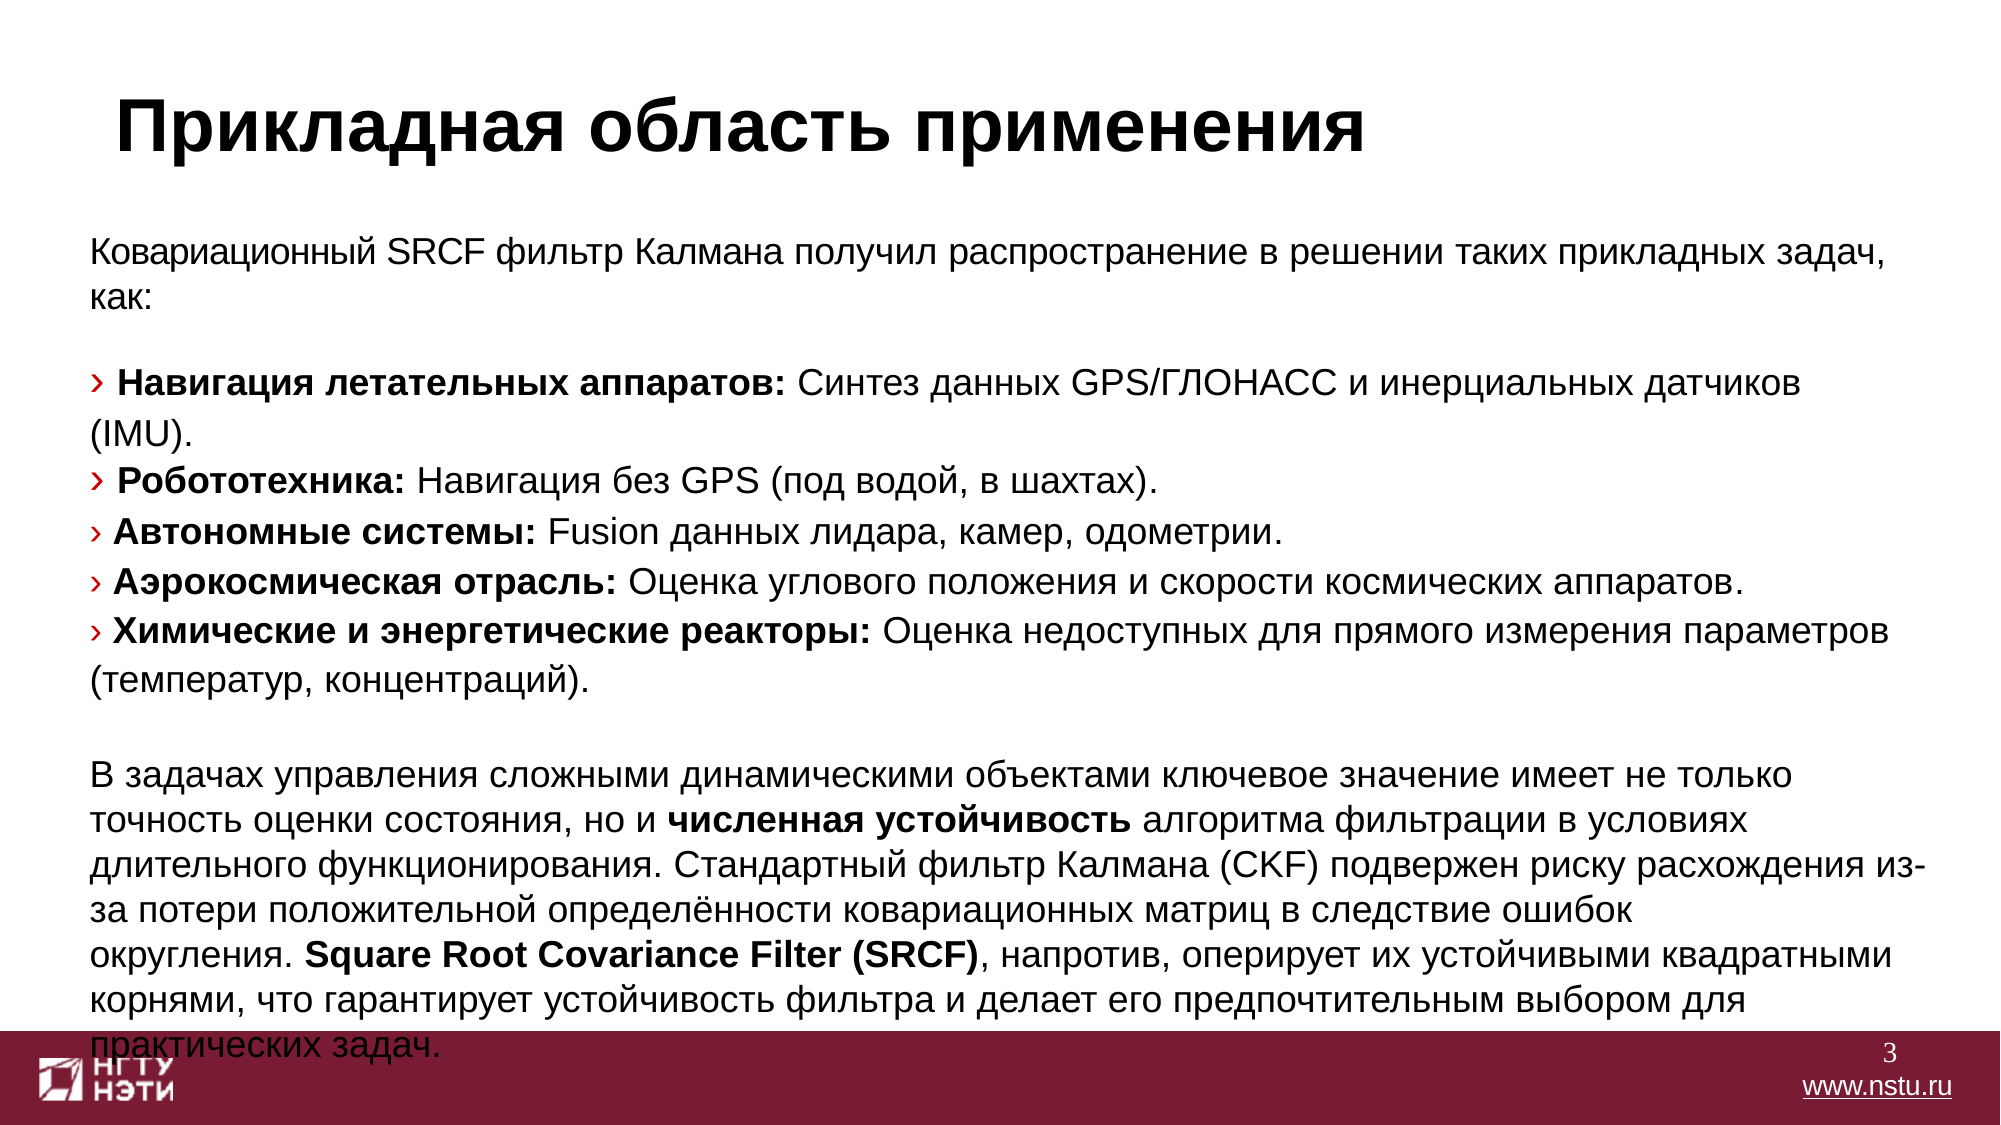

# Прикладная область применения
Ковариационный SRCF фильтр Калмана получил распространение в решении таких прикладных задач, как:
› Навигация летательных аппаратов: Синтез данных GPS/ГЛОНАСС и инерциальных датчиков (IMU).
› Робототехника: Навигация без GPS (под водой, в шахтах).
› Автономные системы: Fusion данных лидара, камер, одометрии.
› Аэрокосмическая отрасль: Оценка углового положения и скорости космических аппаратов.
› Химические и энергетические реакторы: Оценка недоступных для прямого измерения параметров (температур, концентраций).

В задачах управления сложными динамическими объектами ключевое значение имеет не только точность оценки состояния, но и численная устойчивость алгоритма фильтрации в условиях длительного функционирования. Стандартный фильтр Калмана (CKF) подвержен риску расхождения из-за потери положительной определённости ковариационных матриц в следствие ошибок округления. Square Root Covariance Filter (SRCF), напротив, оперирует их устойчивыми квадратными корнями, что гарантирует устойчивость фильтра и делает его предпочтительным выбором для практических задач.
3
www.nstu.ru